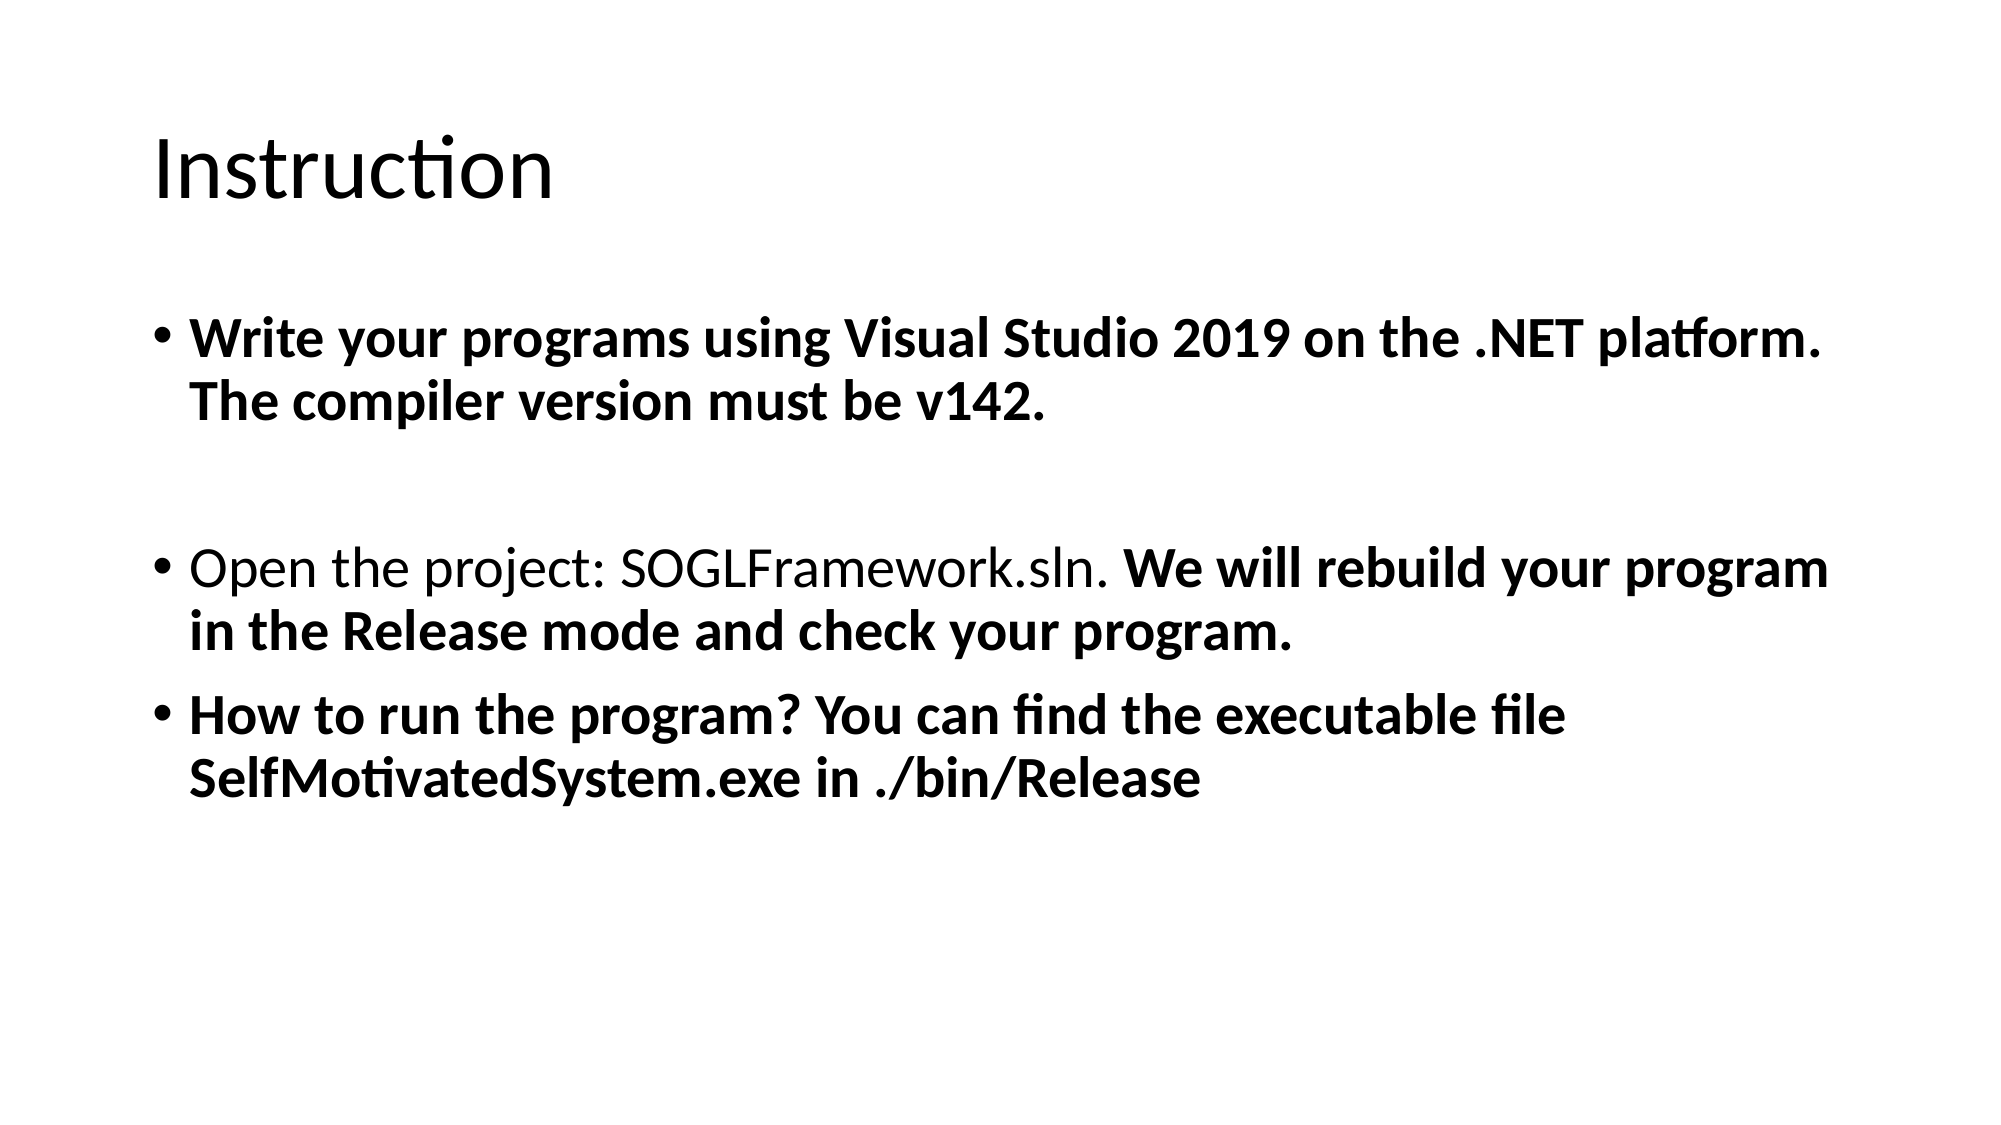

# Instruction
Write your programs using Visual Studio 2019 on the .NET platform. The compiler version must be v142.

Open the project: SOGLFramework.sln. We will rebuild your program in the Release mode and check your program.
How to run the program? You can find the executable file SelfMotivatedSystem.exe in ./bin/Release